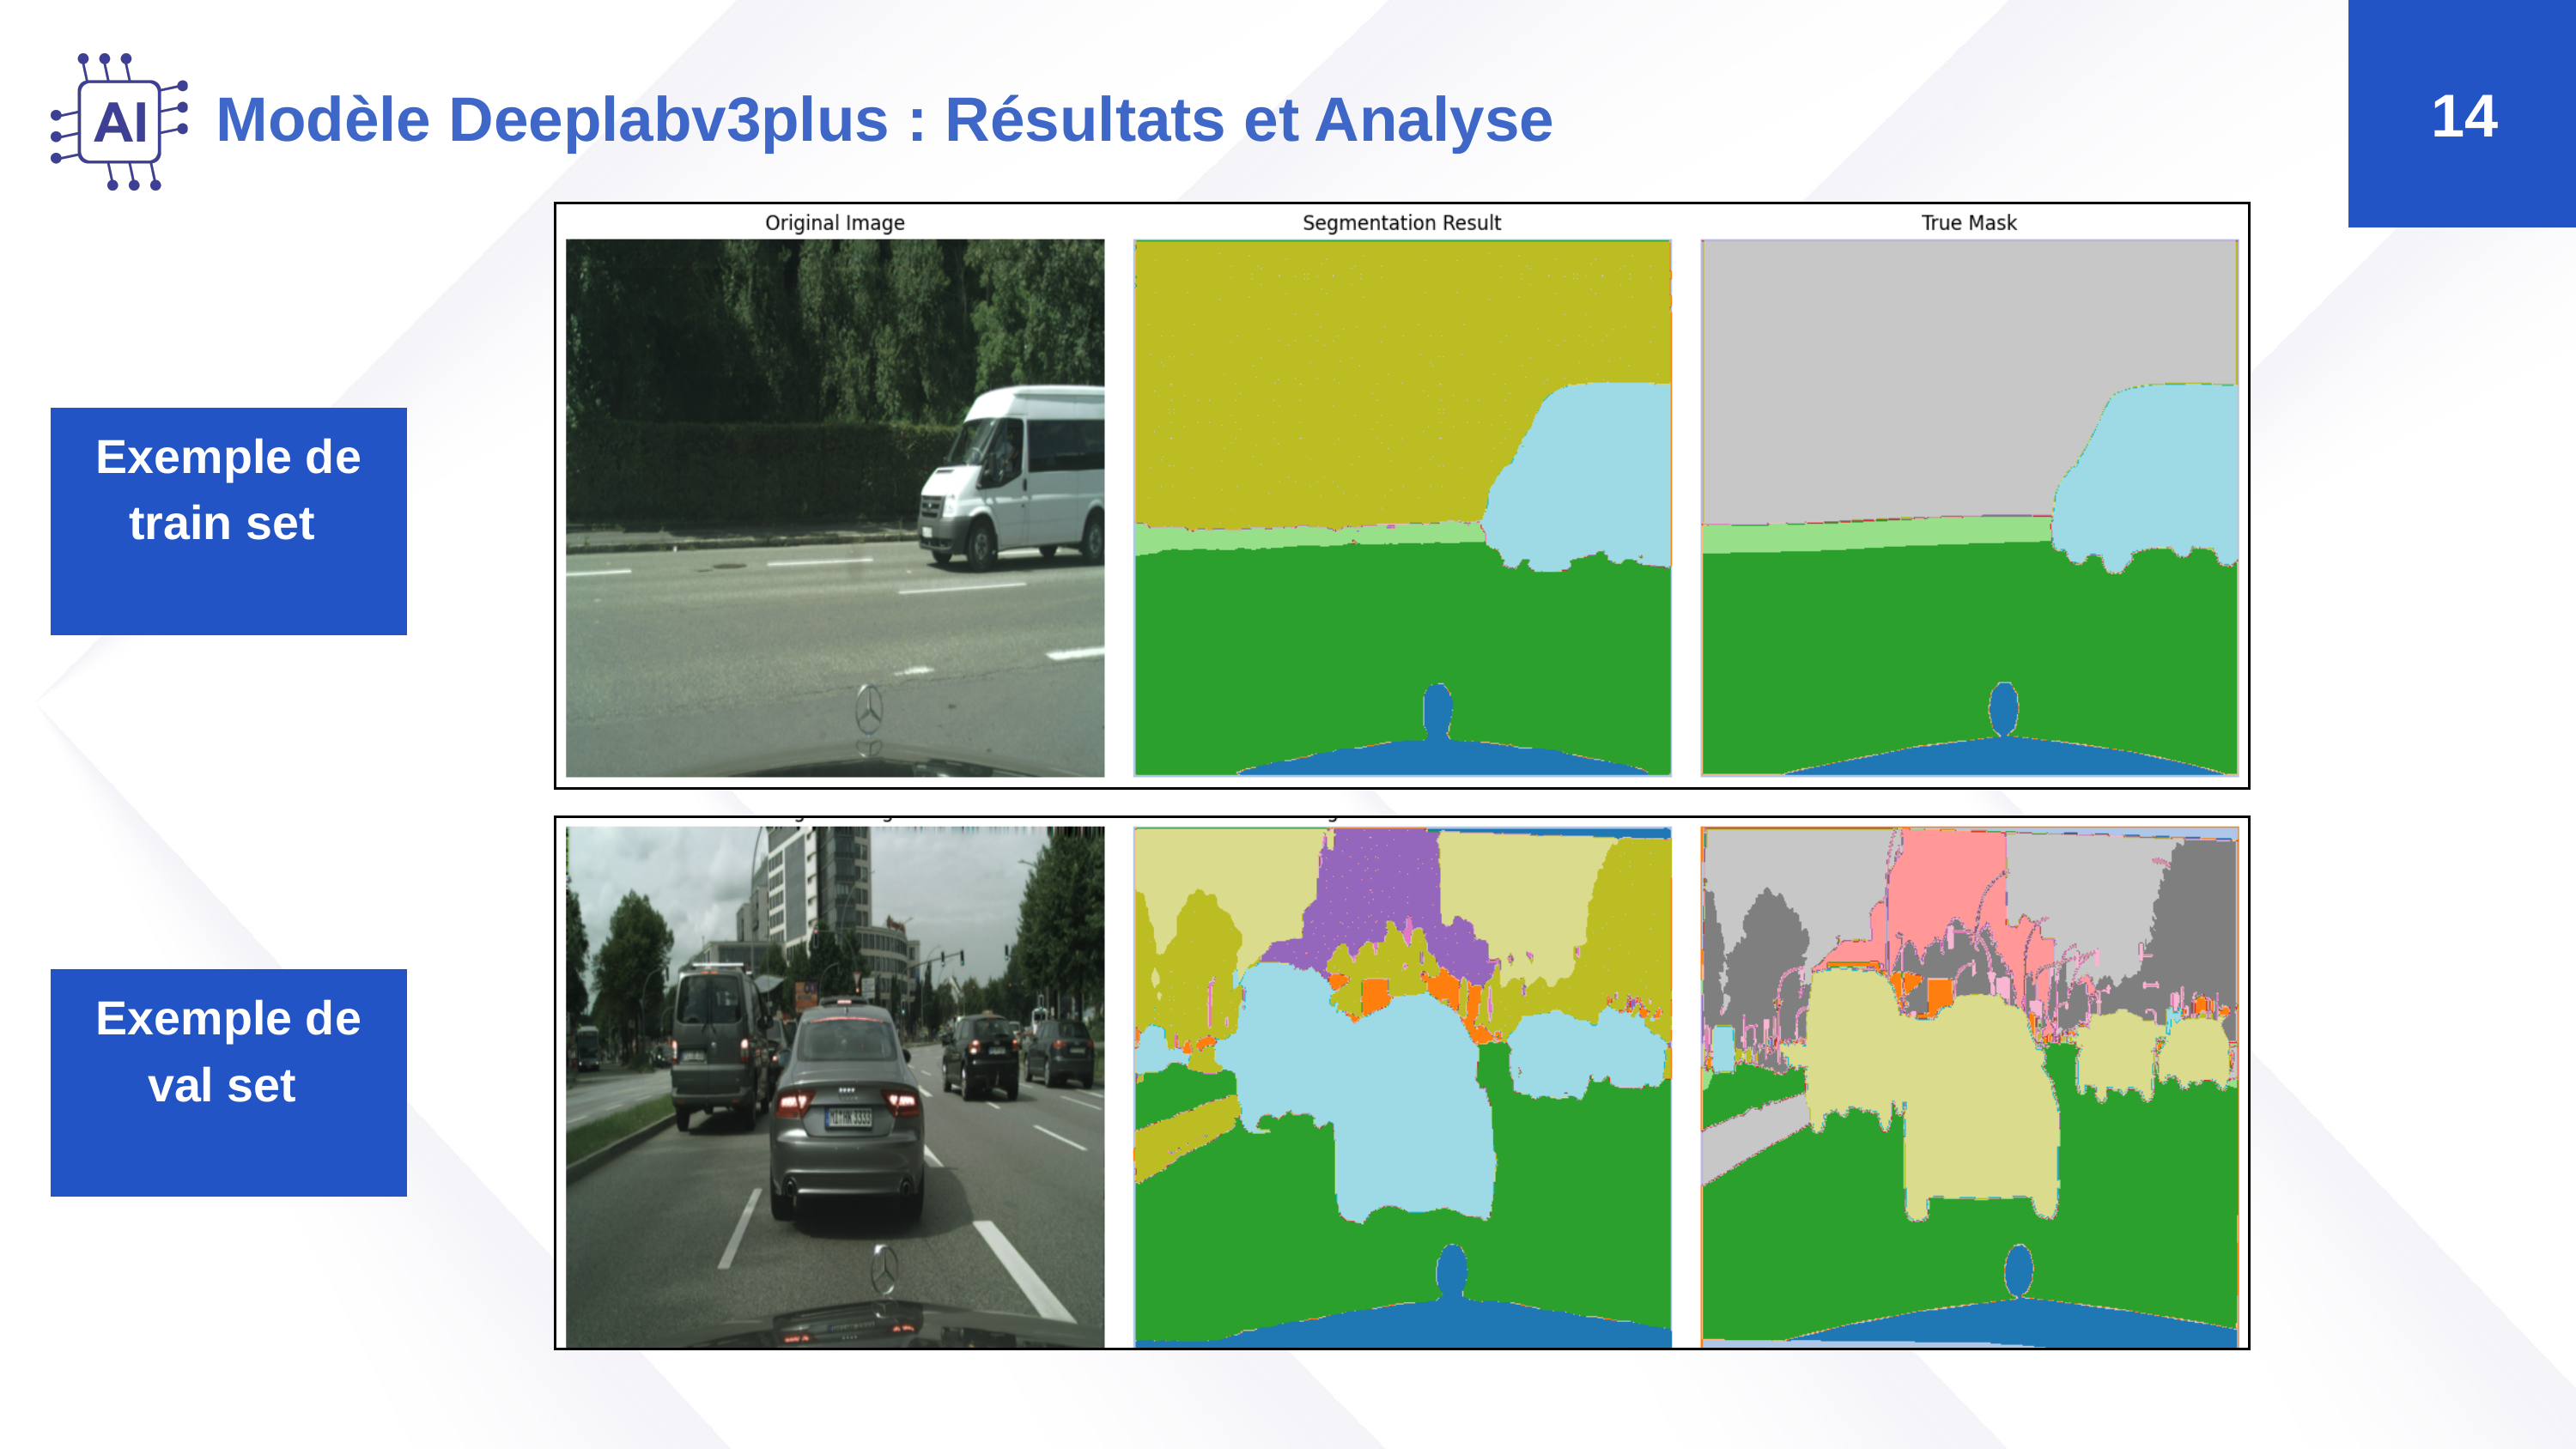

14
Modèle Deeplabv3plus : Résultats et Analyse

Exemple de train set

Exemple de val set